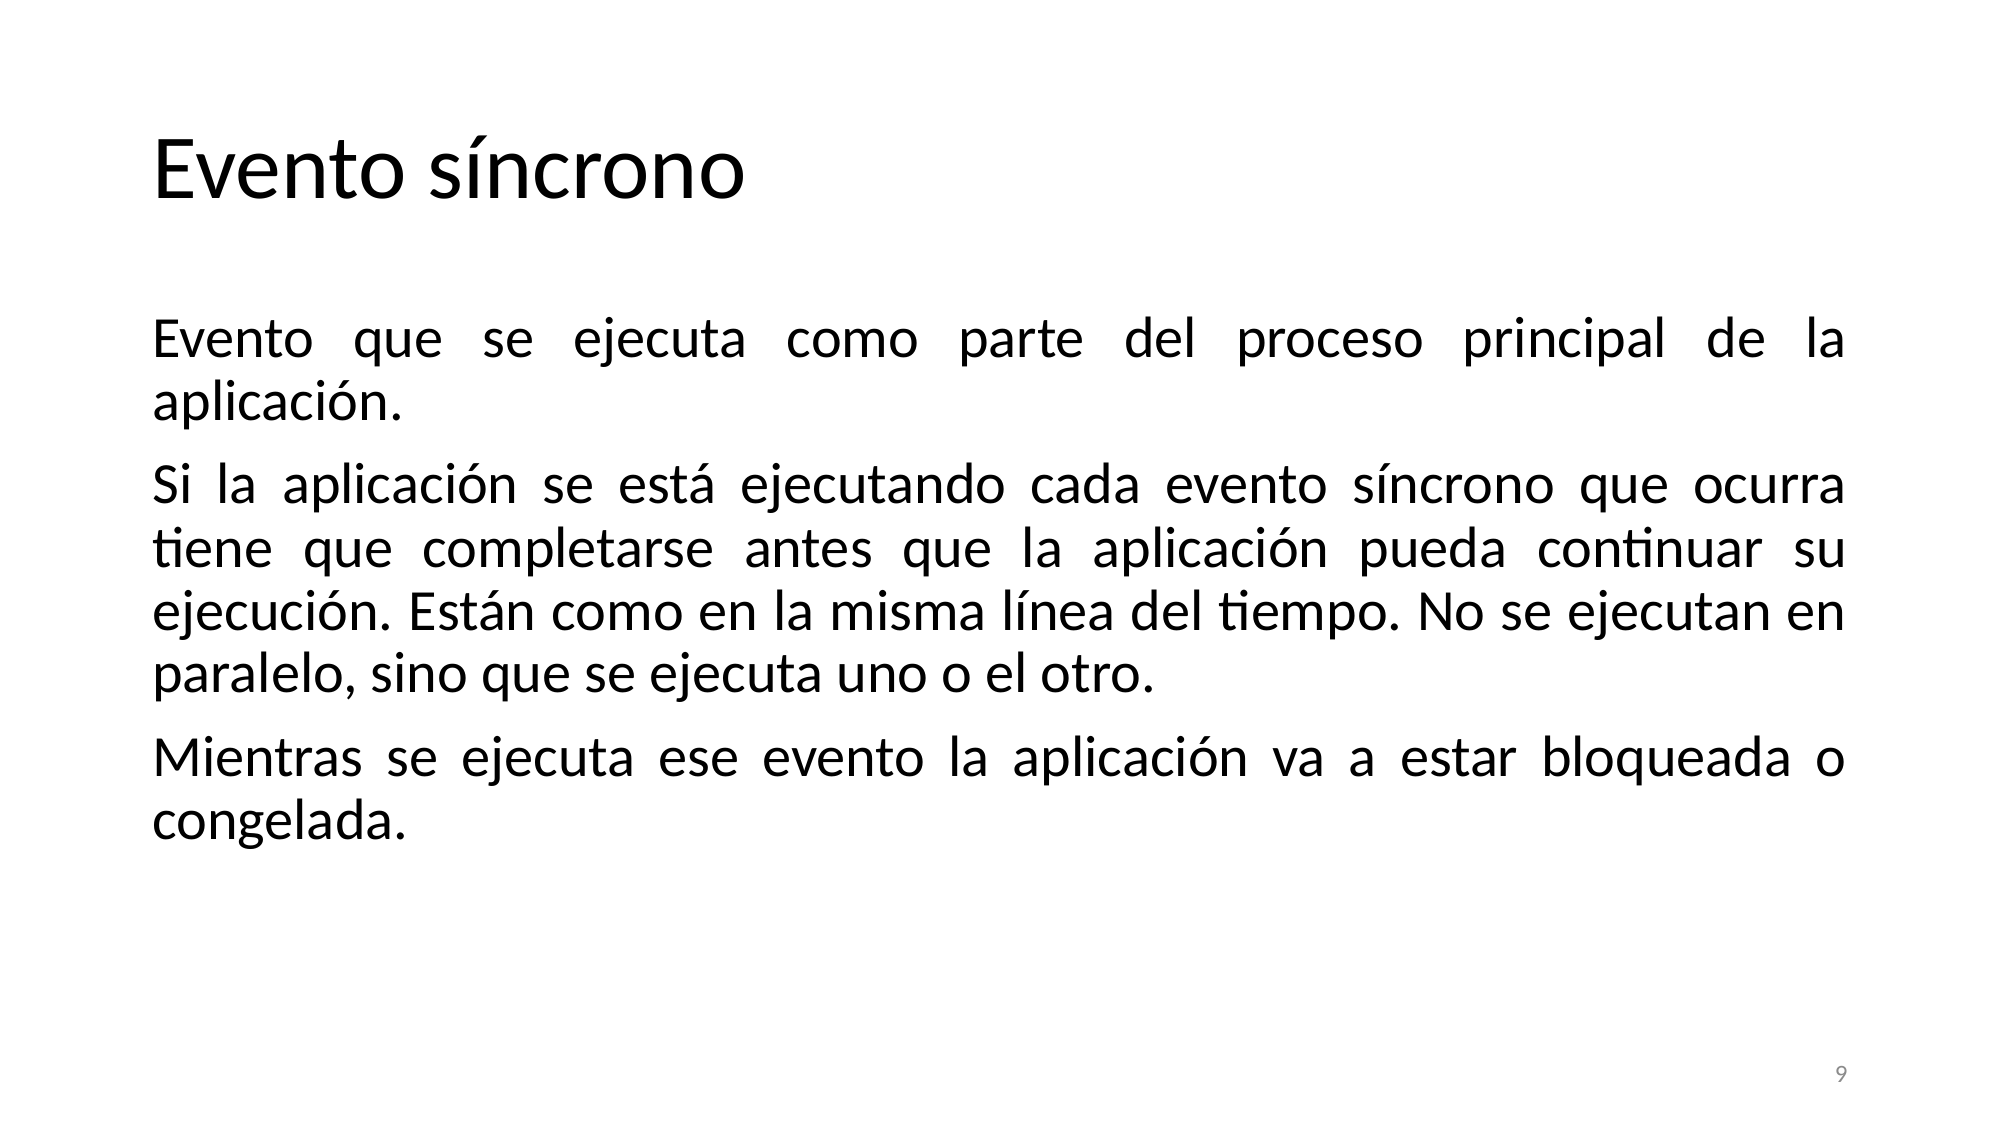

# Evento síncrono
Evento que se ejecuta como parte del proceso principal de la aplicación.
Si la aplicación se está ejecutando cada evento síncrono que ocurra tiene que completarse antes que la aplicación pueda continuar su ejecución. Están como en la misma línea del tiempo. No se ejecutan en paralelo, sino que se ejecuta uno o el otro.
Mientras se ejecuta ese evento la aplicación va a estar bloqueada o congelada.
9